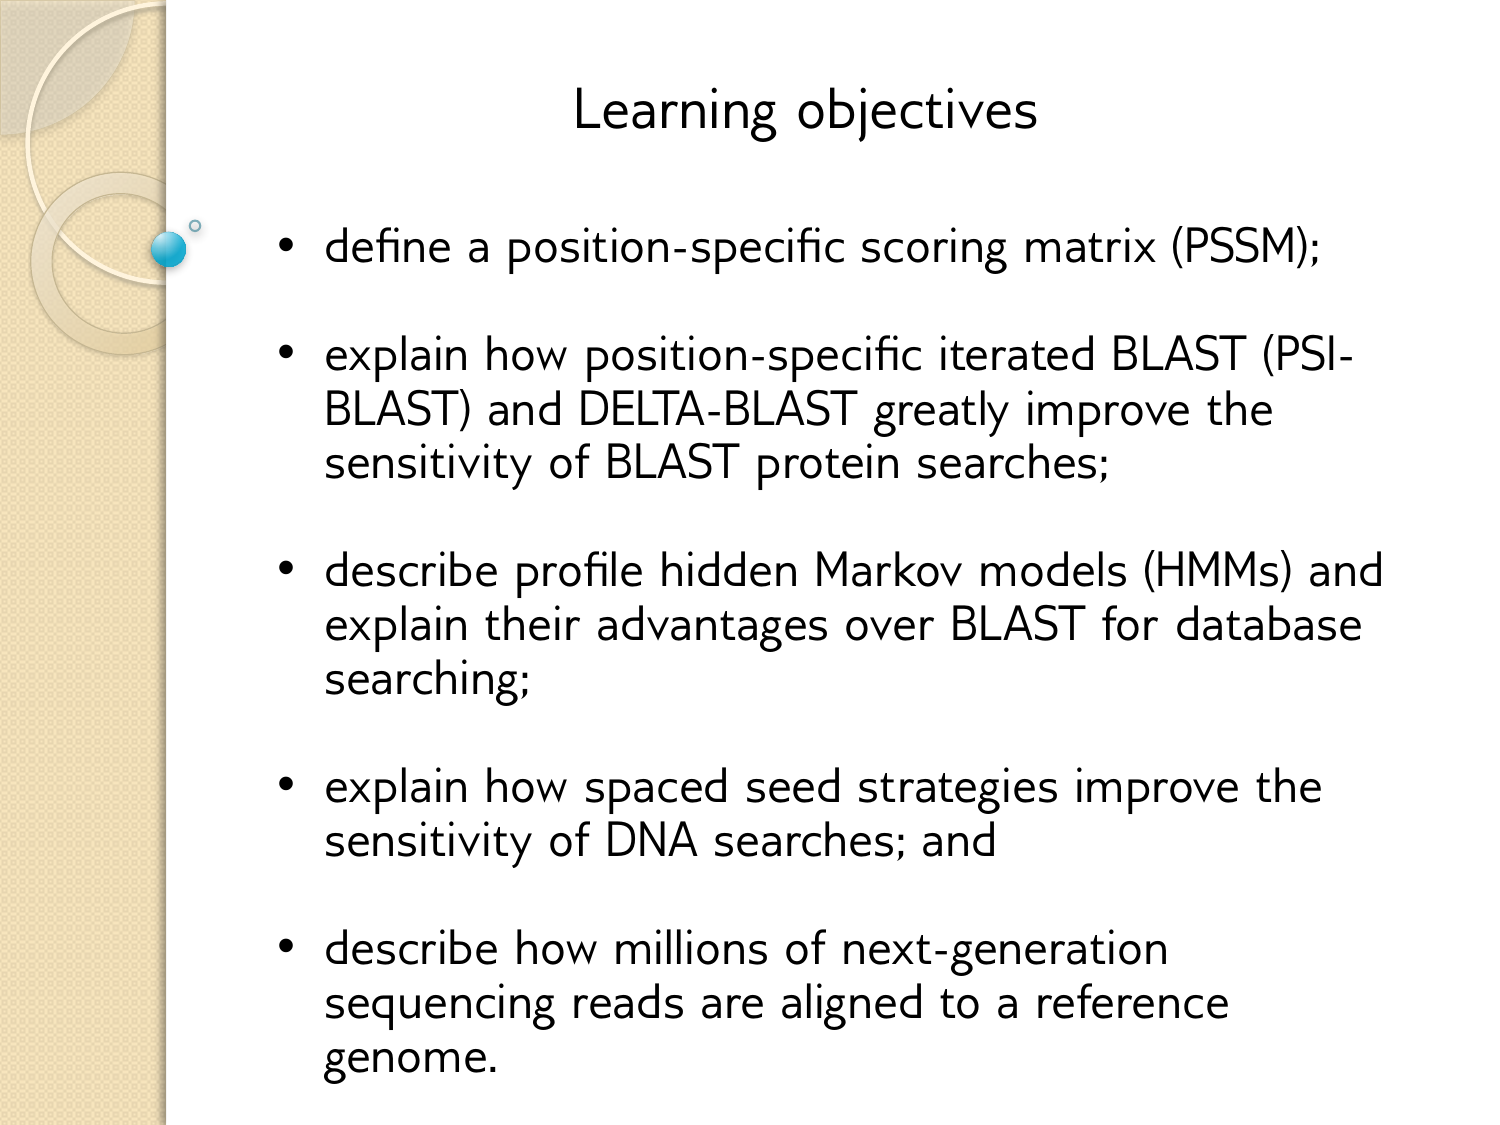

Learning objectives
define a position-specific scoring matrix (PSSM);

explain how position-specific iterated BLAST (PSI-BLAST) and DELTA-BLAST greatly improve the sensitivity of BLAST protein searches;

describe profile hidden Markov models (HMMs) and explain their advantages over BLAST for database searching;

explain how spaced seed strategies improve the sensitivity of DNA searches; and

describe how millions of next-generation sequencing reads are aligned to a reference genome.